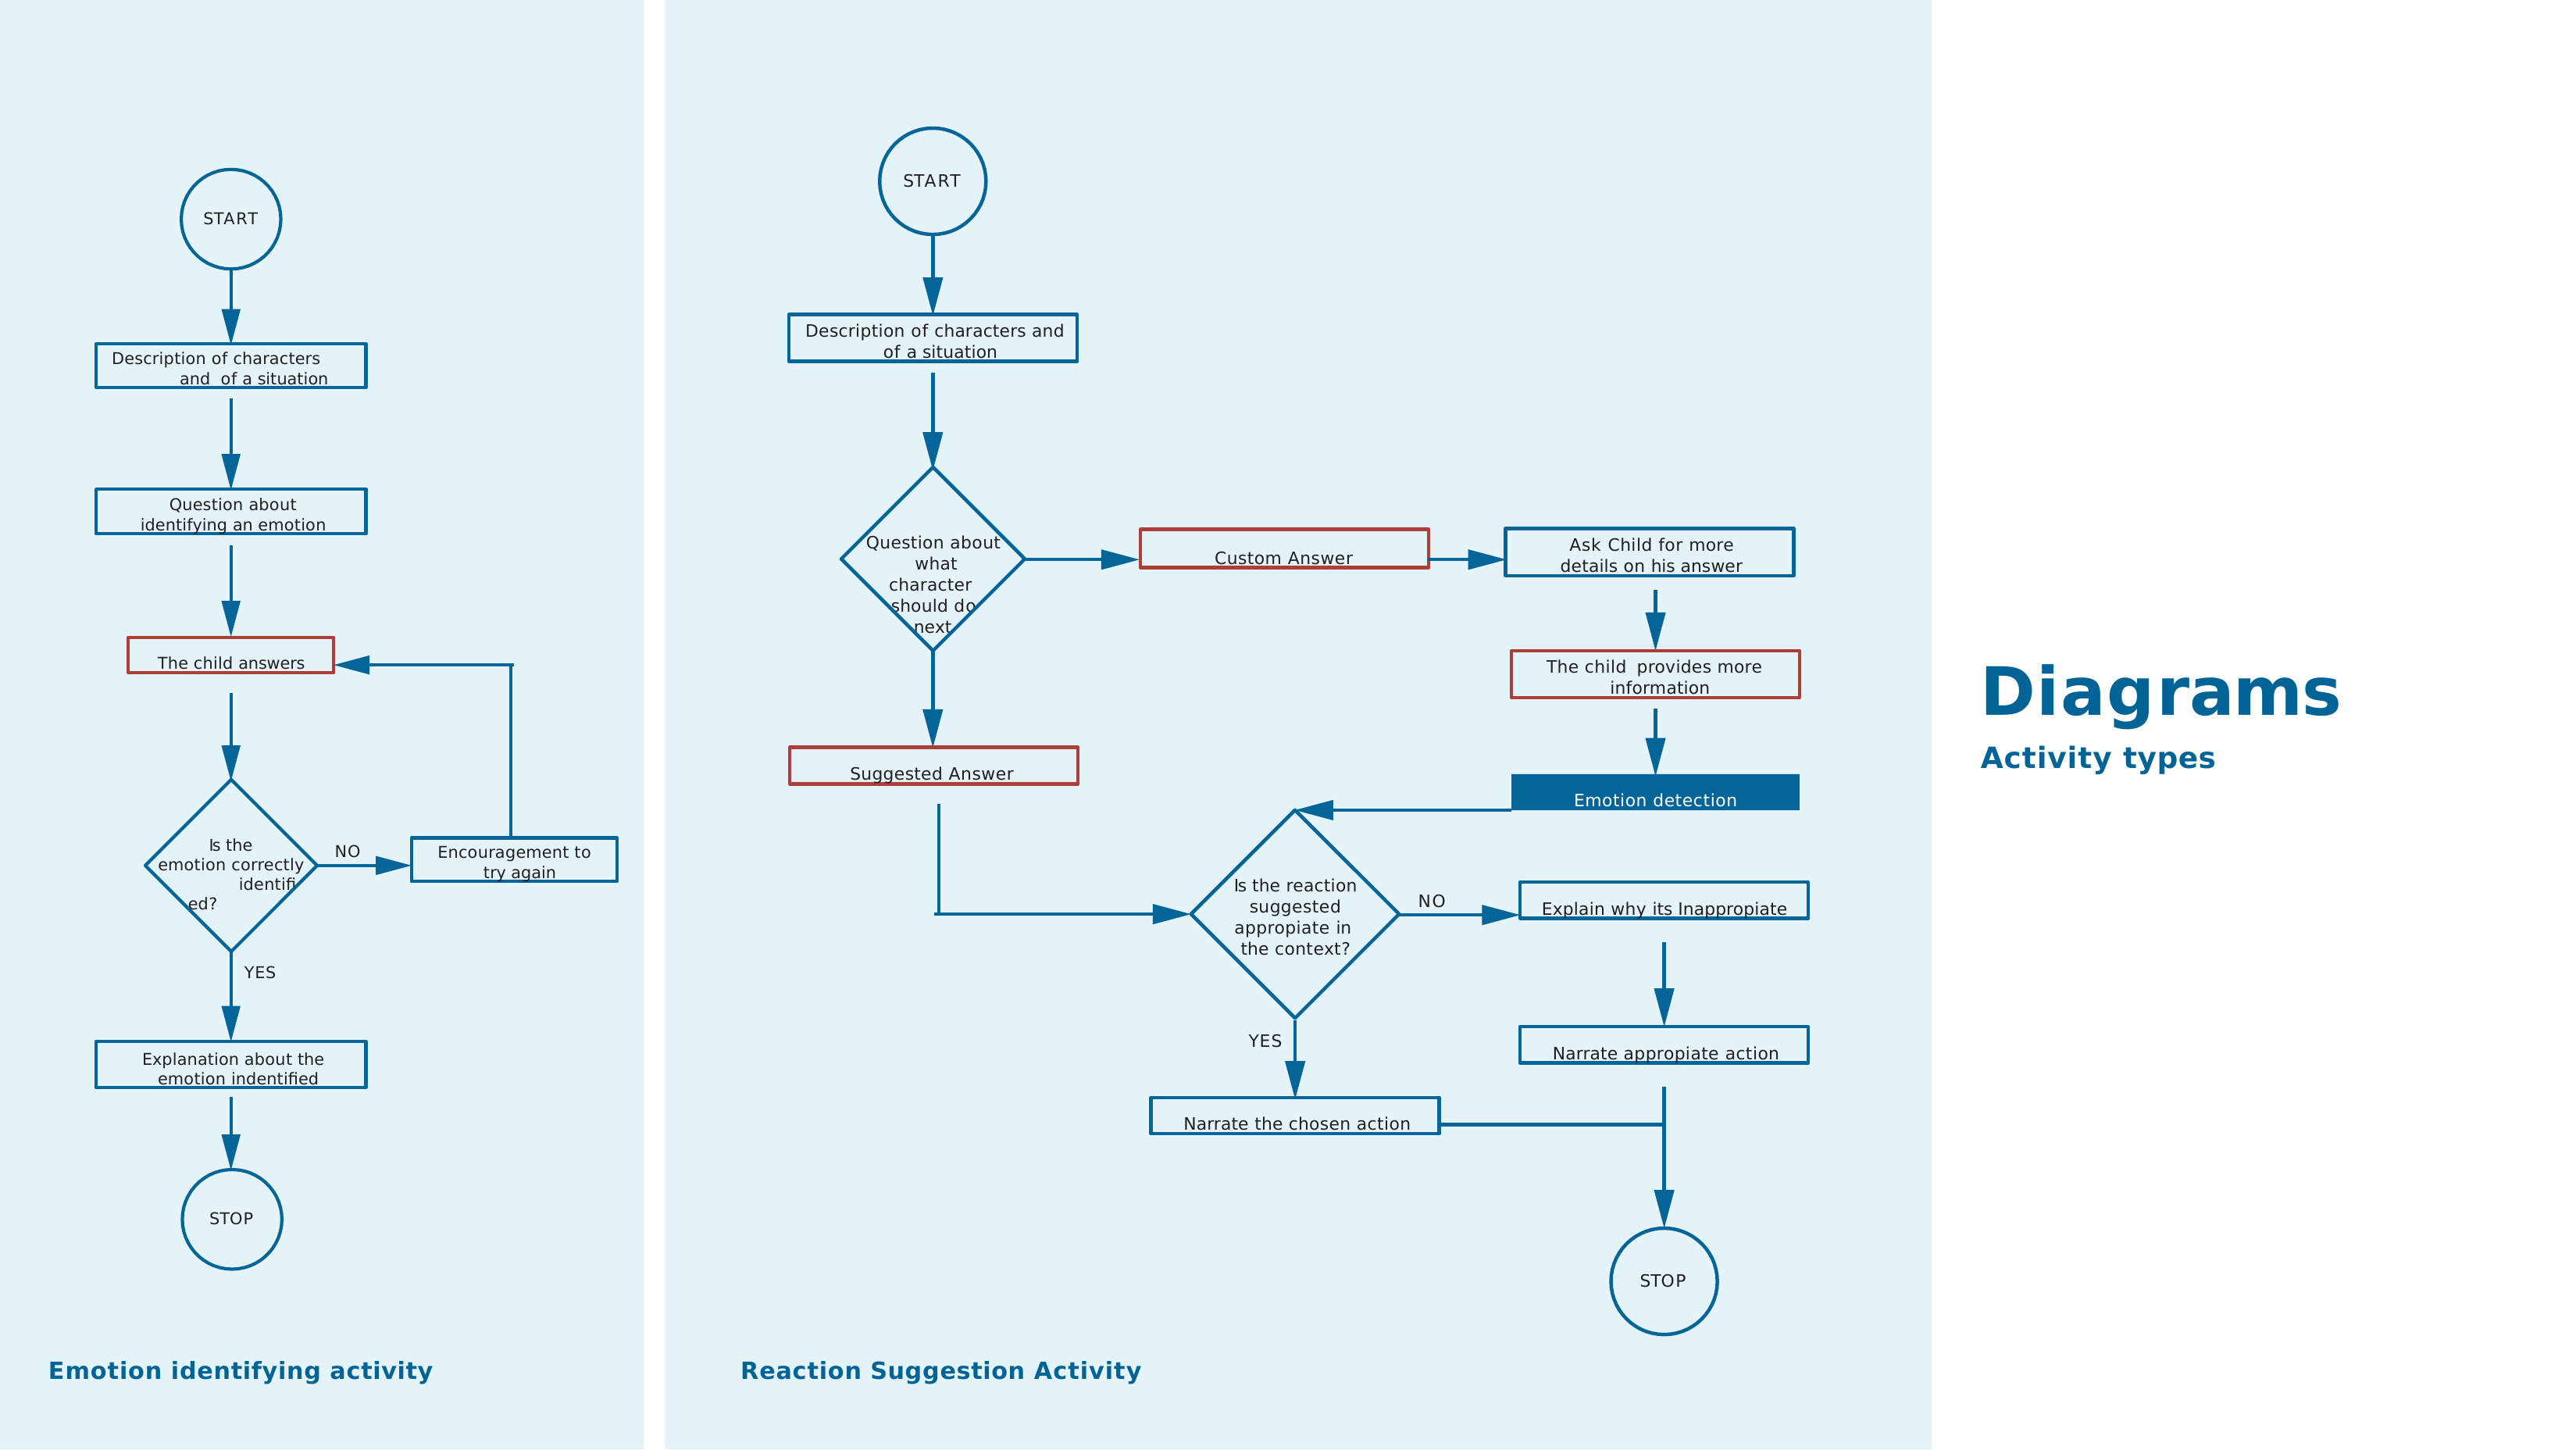

START

START

Description of characters and  of a situation
Description of characters and  of a situation

Question about  identifying an emotion
Ask Child for more  details on his answer

Custom Answer
Question about  what character  should do
next

Diagrams
Activity types

The child answers
The child provides more  information

Suggested Answer
Emotion detection

Is the  emotion correctly
identified?
Encouragement to  try again
NO
Is the reaction  suggested  appropiate in  the context?
Explain why its Inappropiate
NO
YES
Narrate appropiate action
YES
Explanation about the  emotion indentified
Narrate the chosen action

STOP

STOP
Emotion identifying activity
Reaction Suggestion Activity